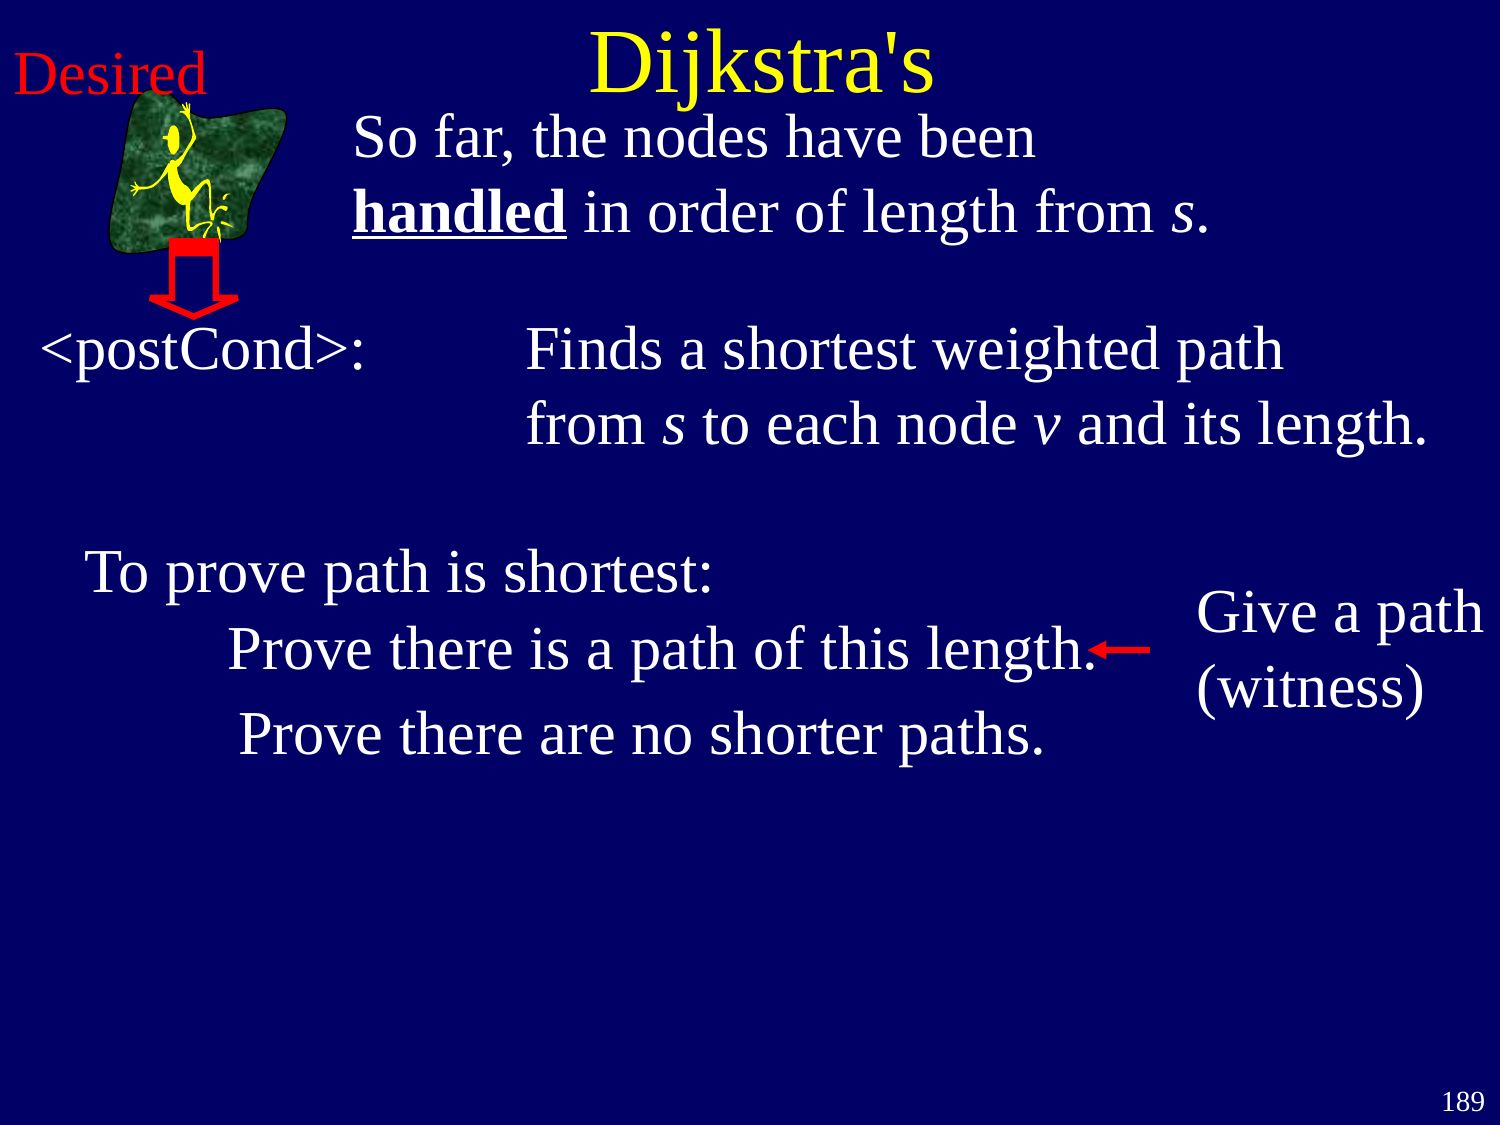

Dijkstra's
Desired

So far, the nodes have been handled in order of length from s.

<postCond>:
Finds a shortest weighted path
from s to each node v and its length.
To prove path is shortest:
Give a path
(witness)
Prove there is a path of this length.

Prove there are no shorter paths.